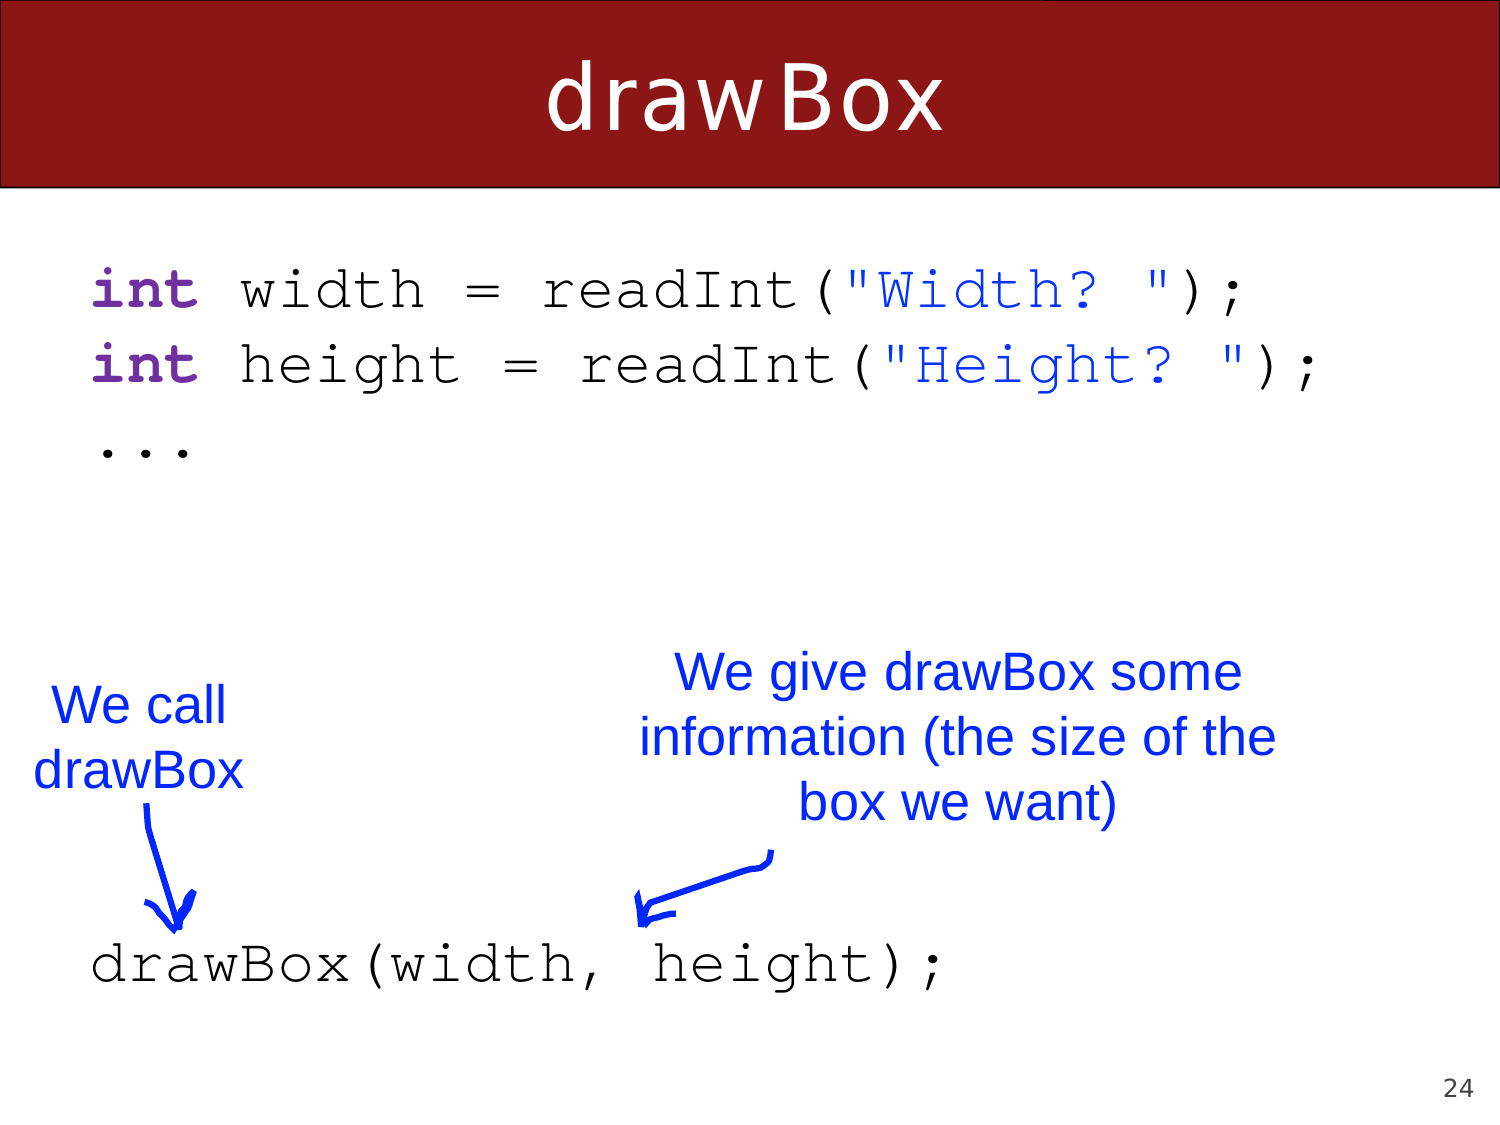

# drawBox
int width = readInt("Width? ");
int height = readInt("Height? ");
...

drawBox(width, height);
We give drawBox some information (the size of the box we want)
We call drawBox